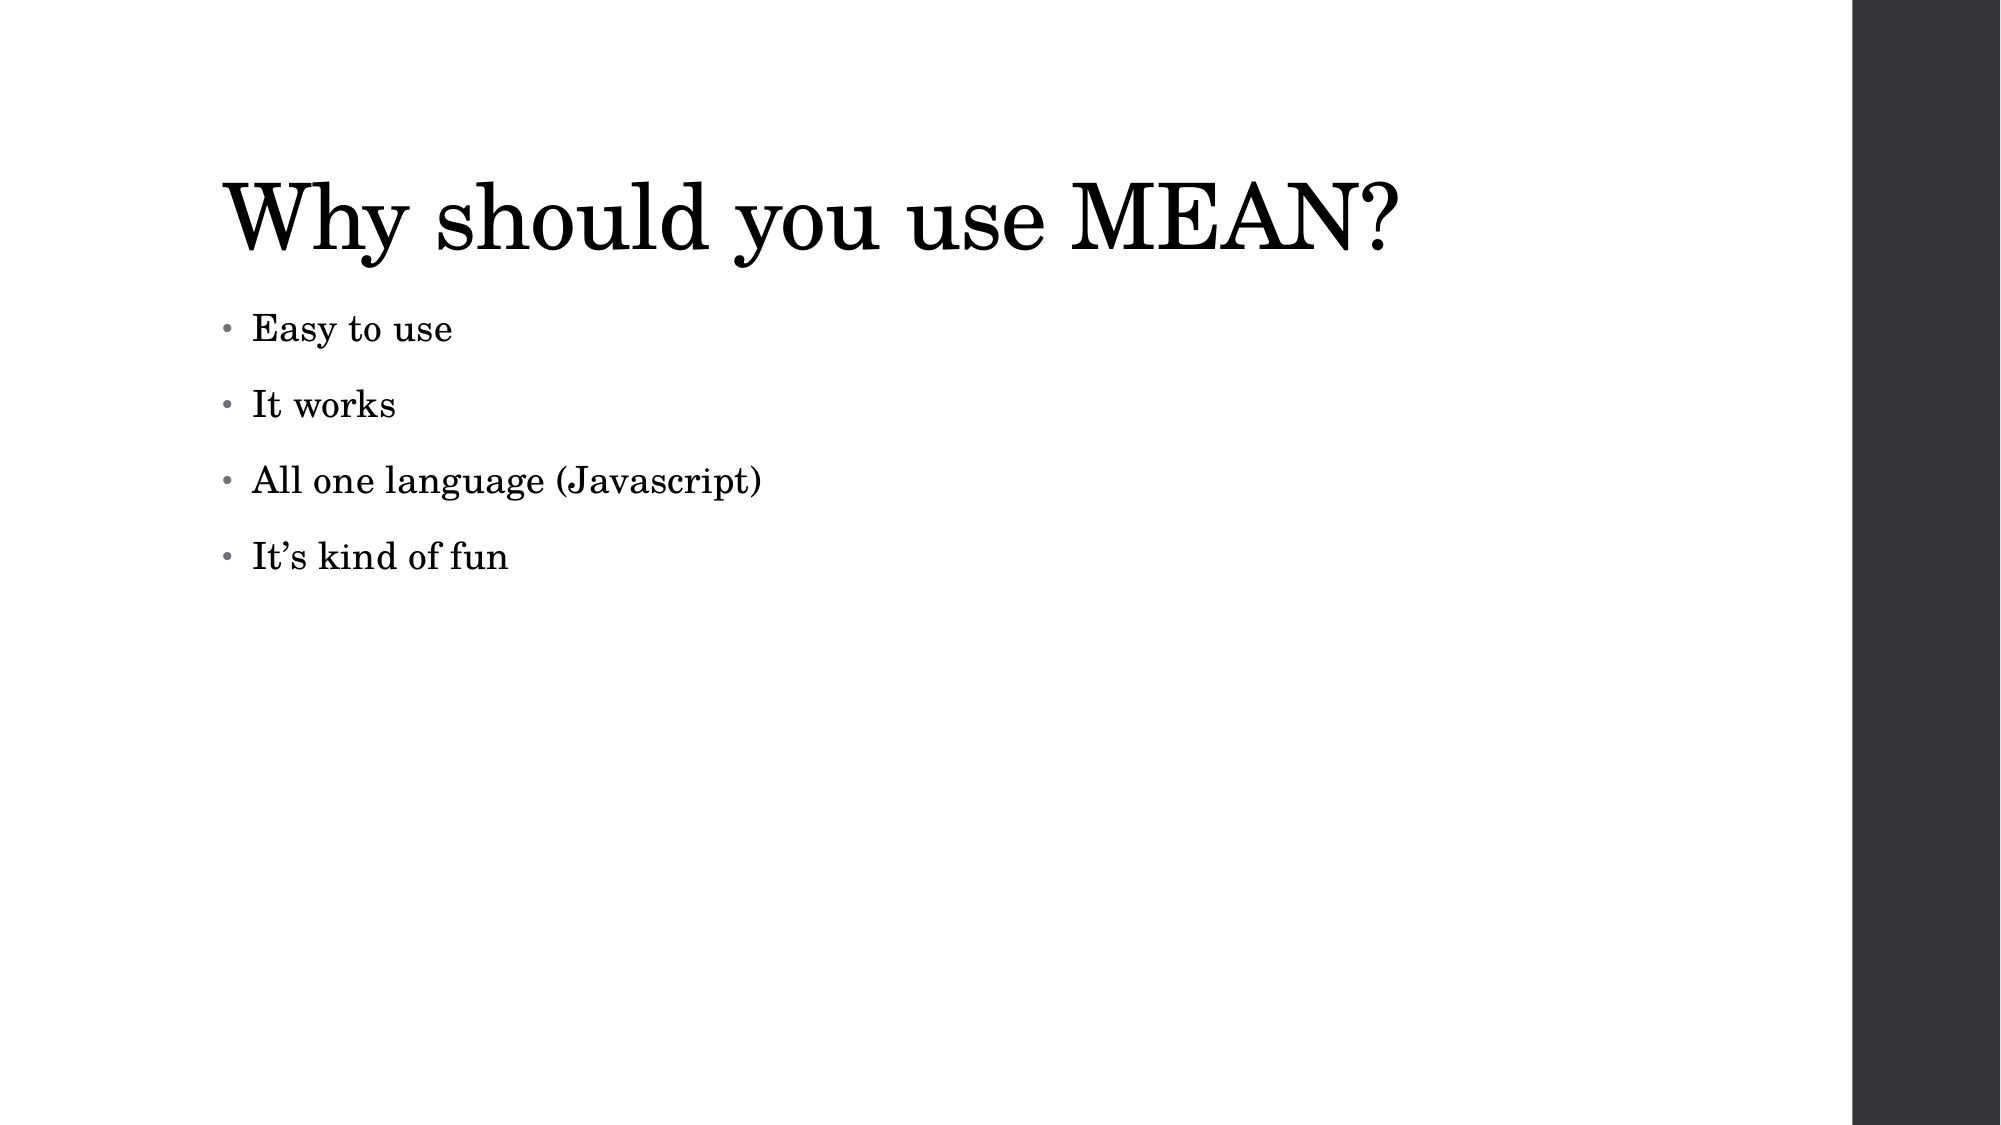

# Why should you use MEAN?
Easy to use
It works
All one language (Javascript)
It’s kind of fun